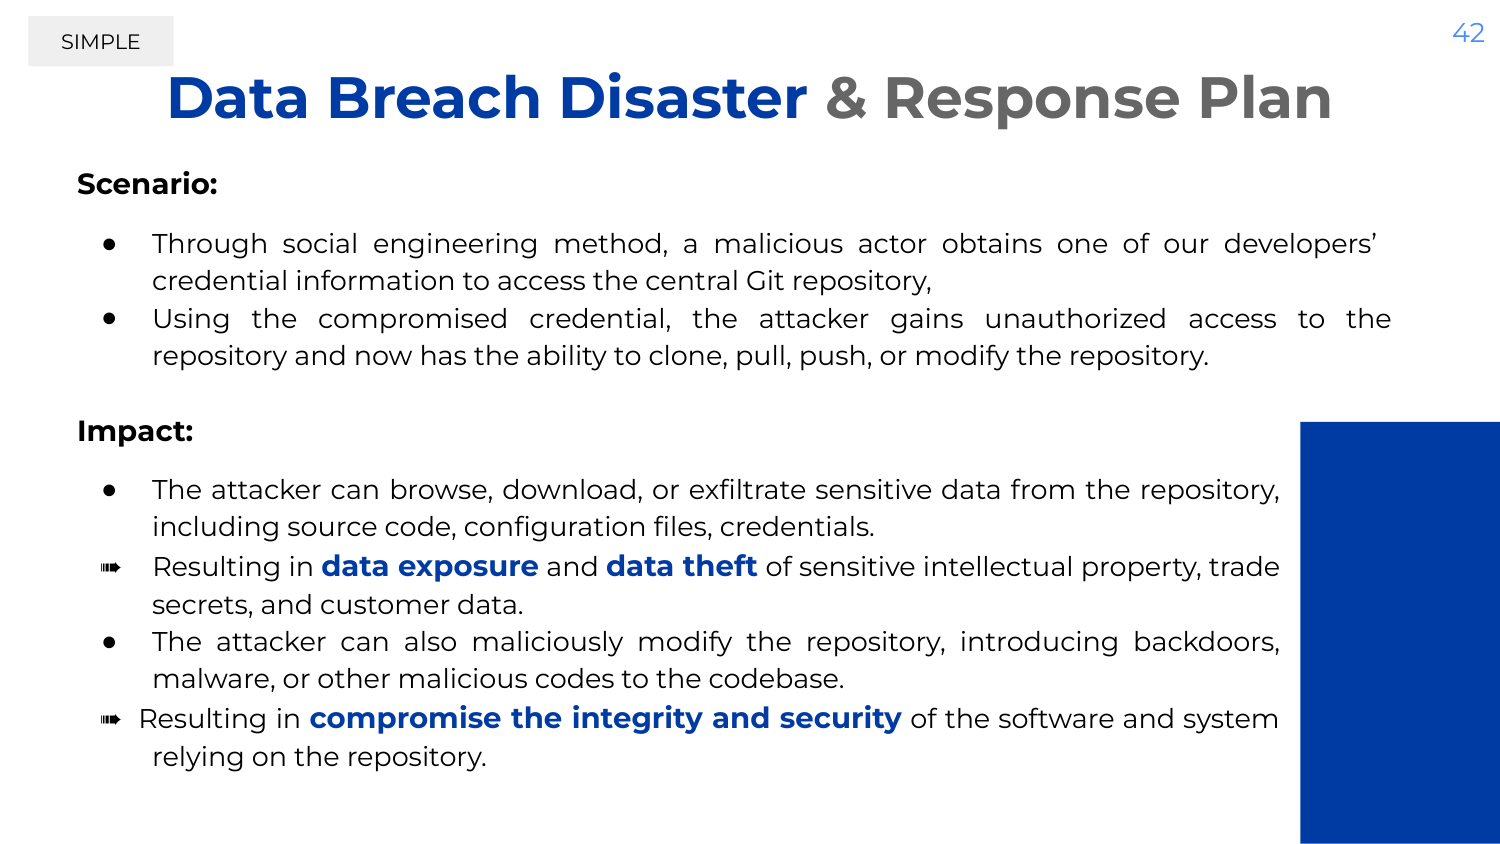

42
SIMPLE
Data Breach Disaster & Response Plan
Scenario:
Through social engineering method, a malicious actor obtains one of our developers’  credential information to access the central Git repository,
Using the compromised credential, the attacker gains unauthorized access to the repository and now has the ability to clone, pull, push, or modify the repository.
Impact:
The attacker can browse, download, or exfiltrate sensitive data from the repository, including source code, configuration files, credentials.
➠  	Resulting in data exposure and data theft of sensitive intellectual property, trade secrets, and customer data.
The attacker can also maliciously modify the repository, introducing backdoors, malware, or other malicious codes to the codebase.
➠  Resulting in compromise the integrity and security of the software and system relying on the repository.